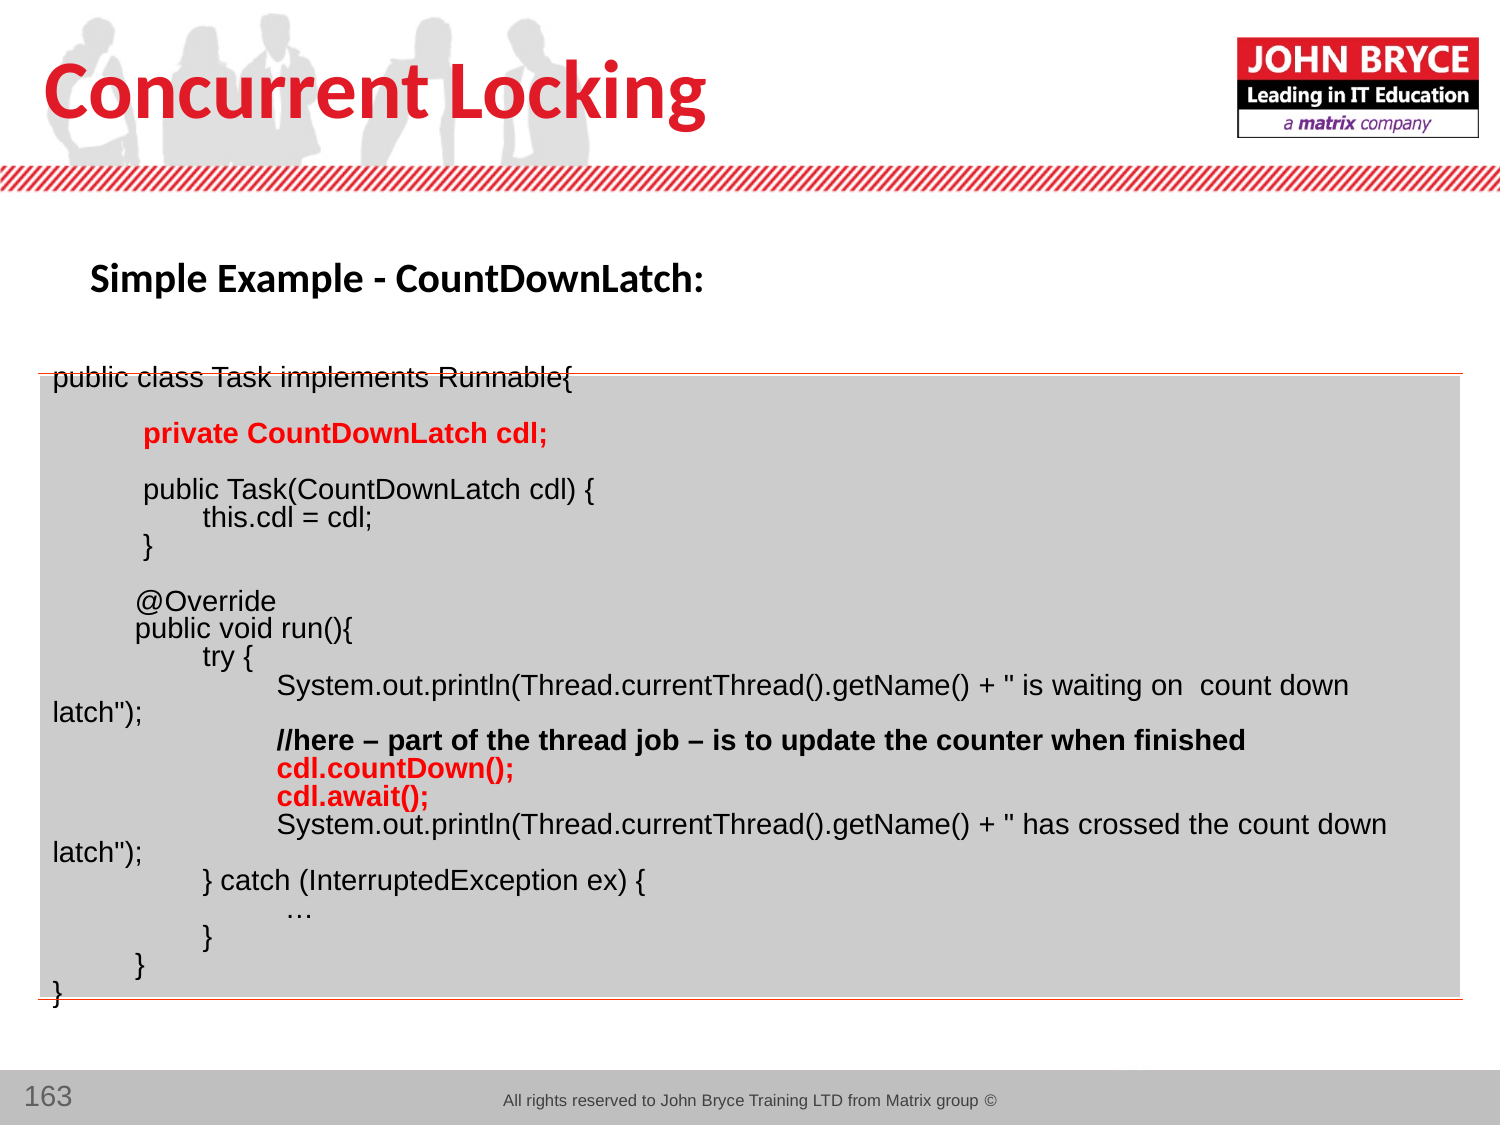

# Concurrent Locking
Simple Example - CountDownLatch:
public class Task implements Runnable{
           private CountDownLatch cdl;
           public Task(CountDownLatch cdl) {
	this.cdl = cdl;
           }
          @Override
          public void run(){
	try {
	         System.out.println(Thread.currentThread().getName() + " is waiting on  count down latch");
	         //here – part of the thread job – is to update the counter when finished
	         cdl.countDown();
	         cdl.await();
	         System.out.println(Thread.currentThread().getName() + " has crossed the count down latch");
	} catch (InterruptedException ex) {
	          …
	}
          }
}